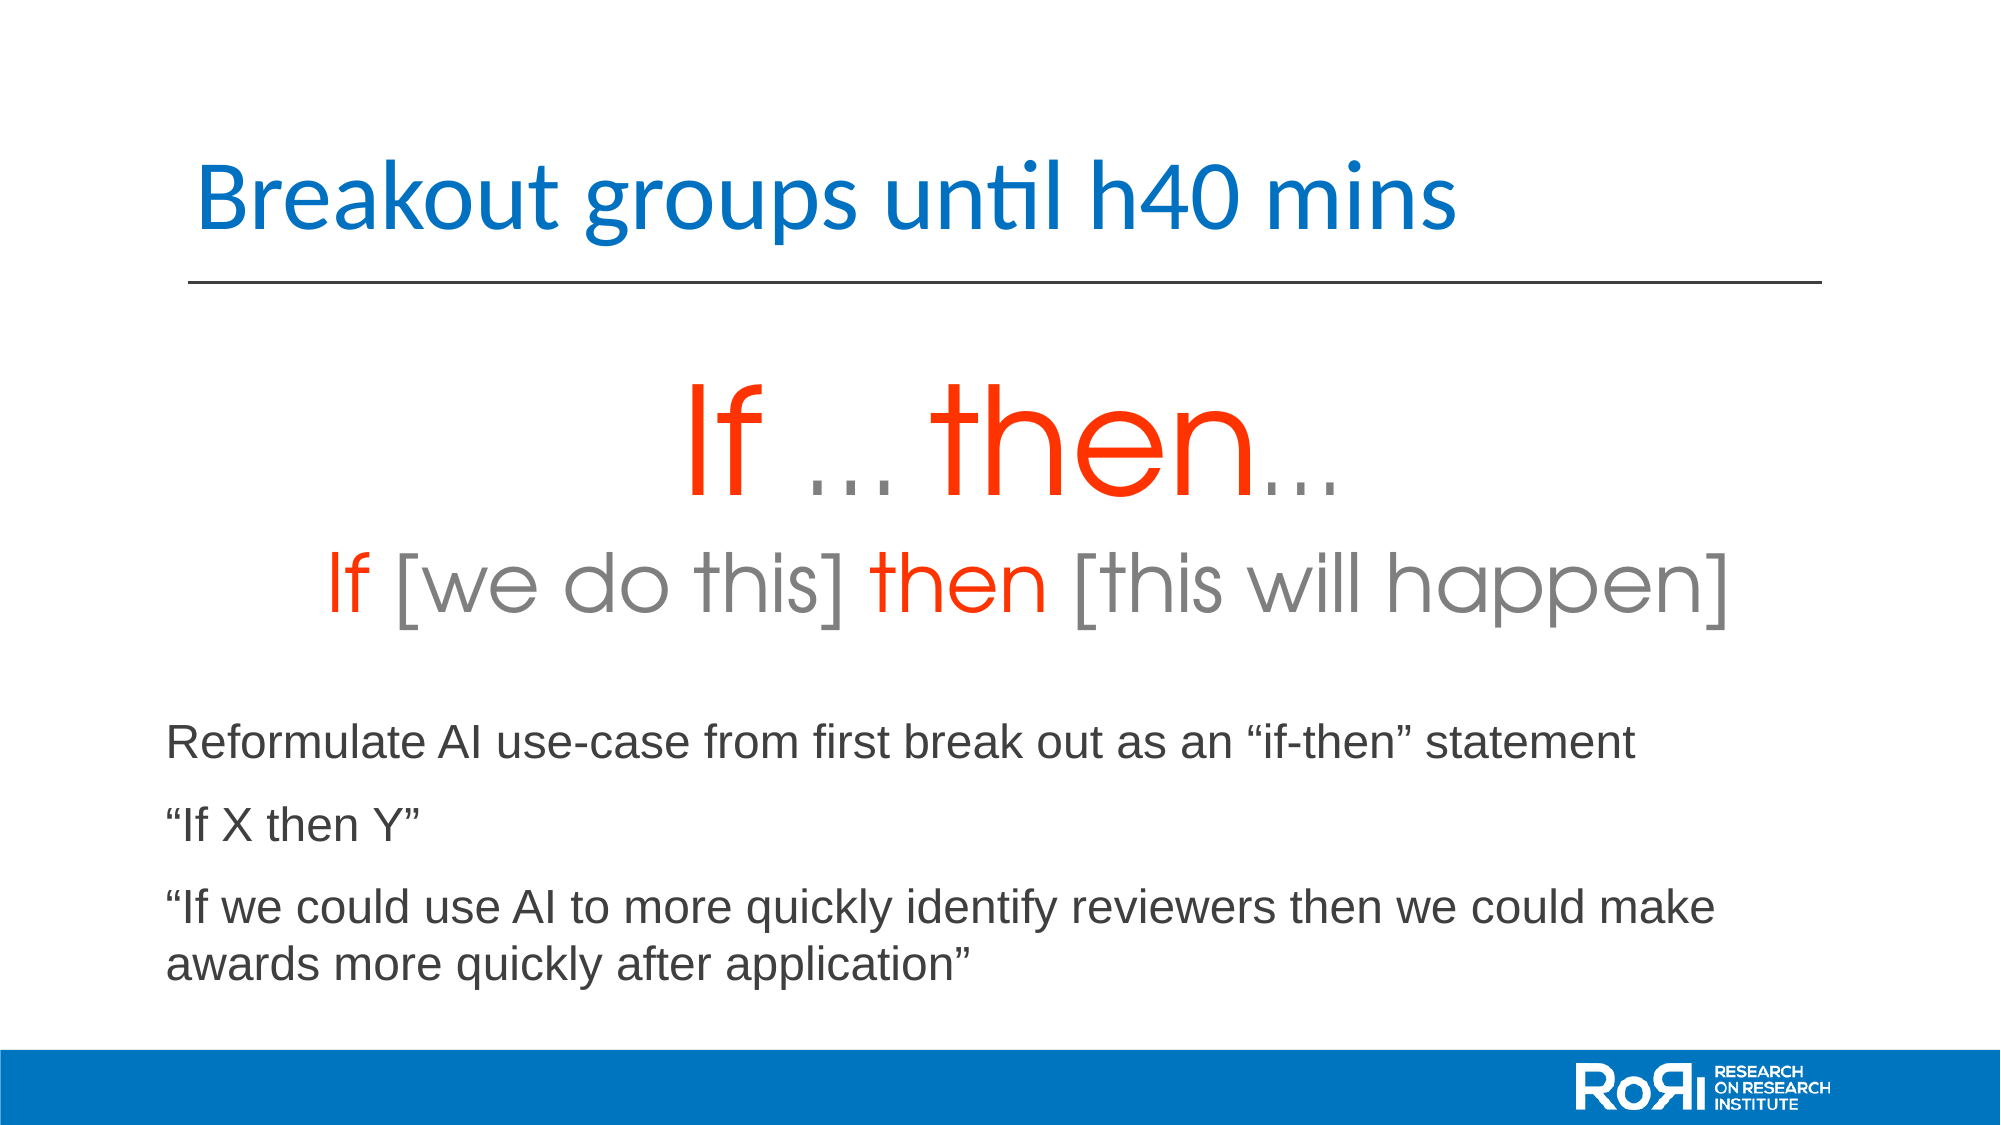

# Breakout groups until h40 mins
If … then…
If [we do this] then [this will happen]
Reformulate AI use-case from first break out as an “if-then” statement
“If X then Y”
“If we could use AI to more quickly identify reviewers then we could make awards more quickly after application”